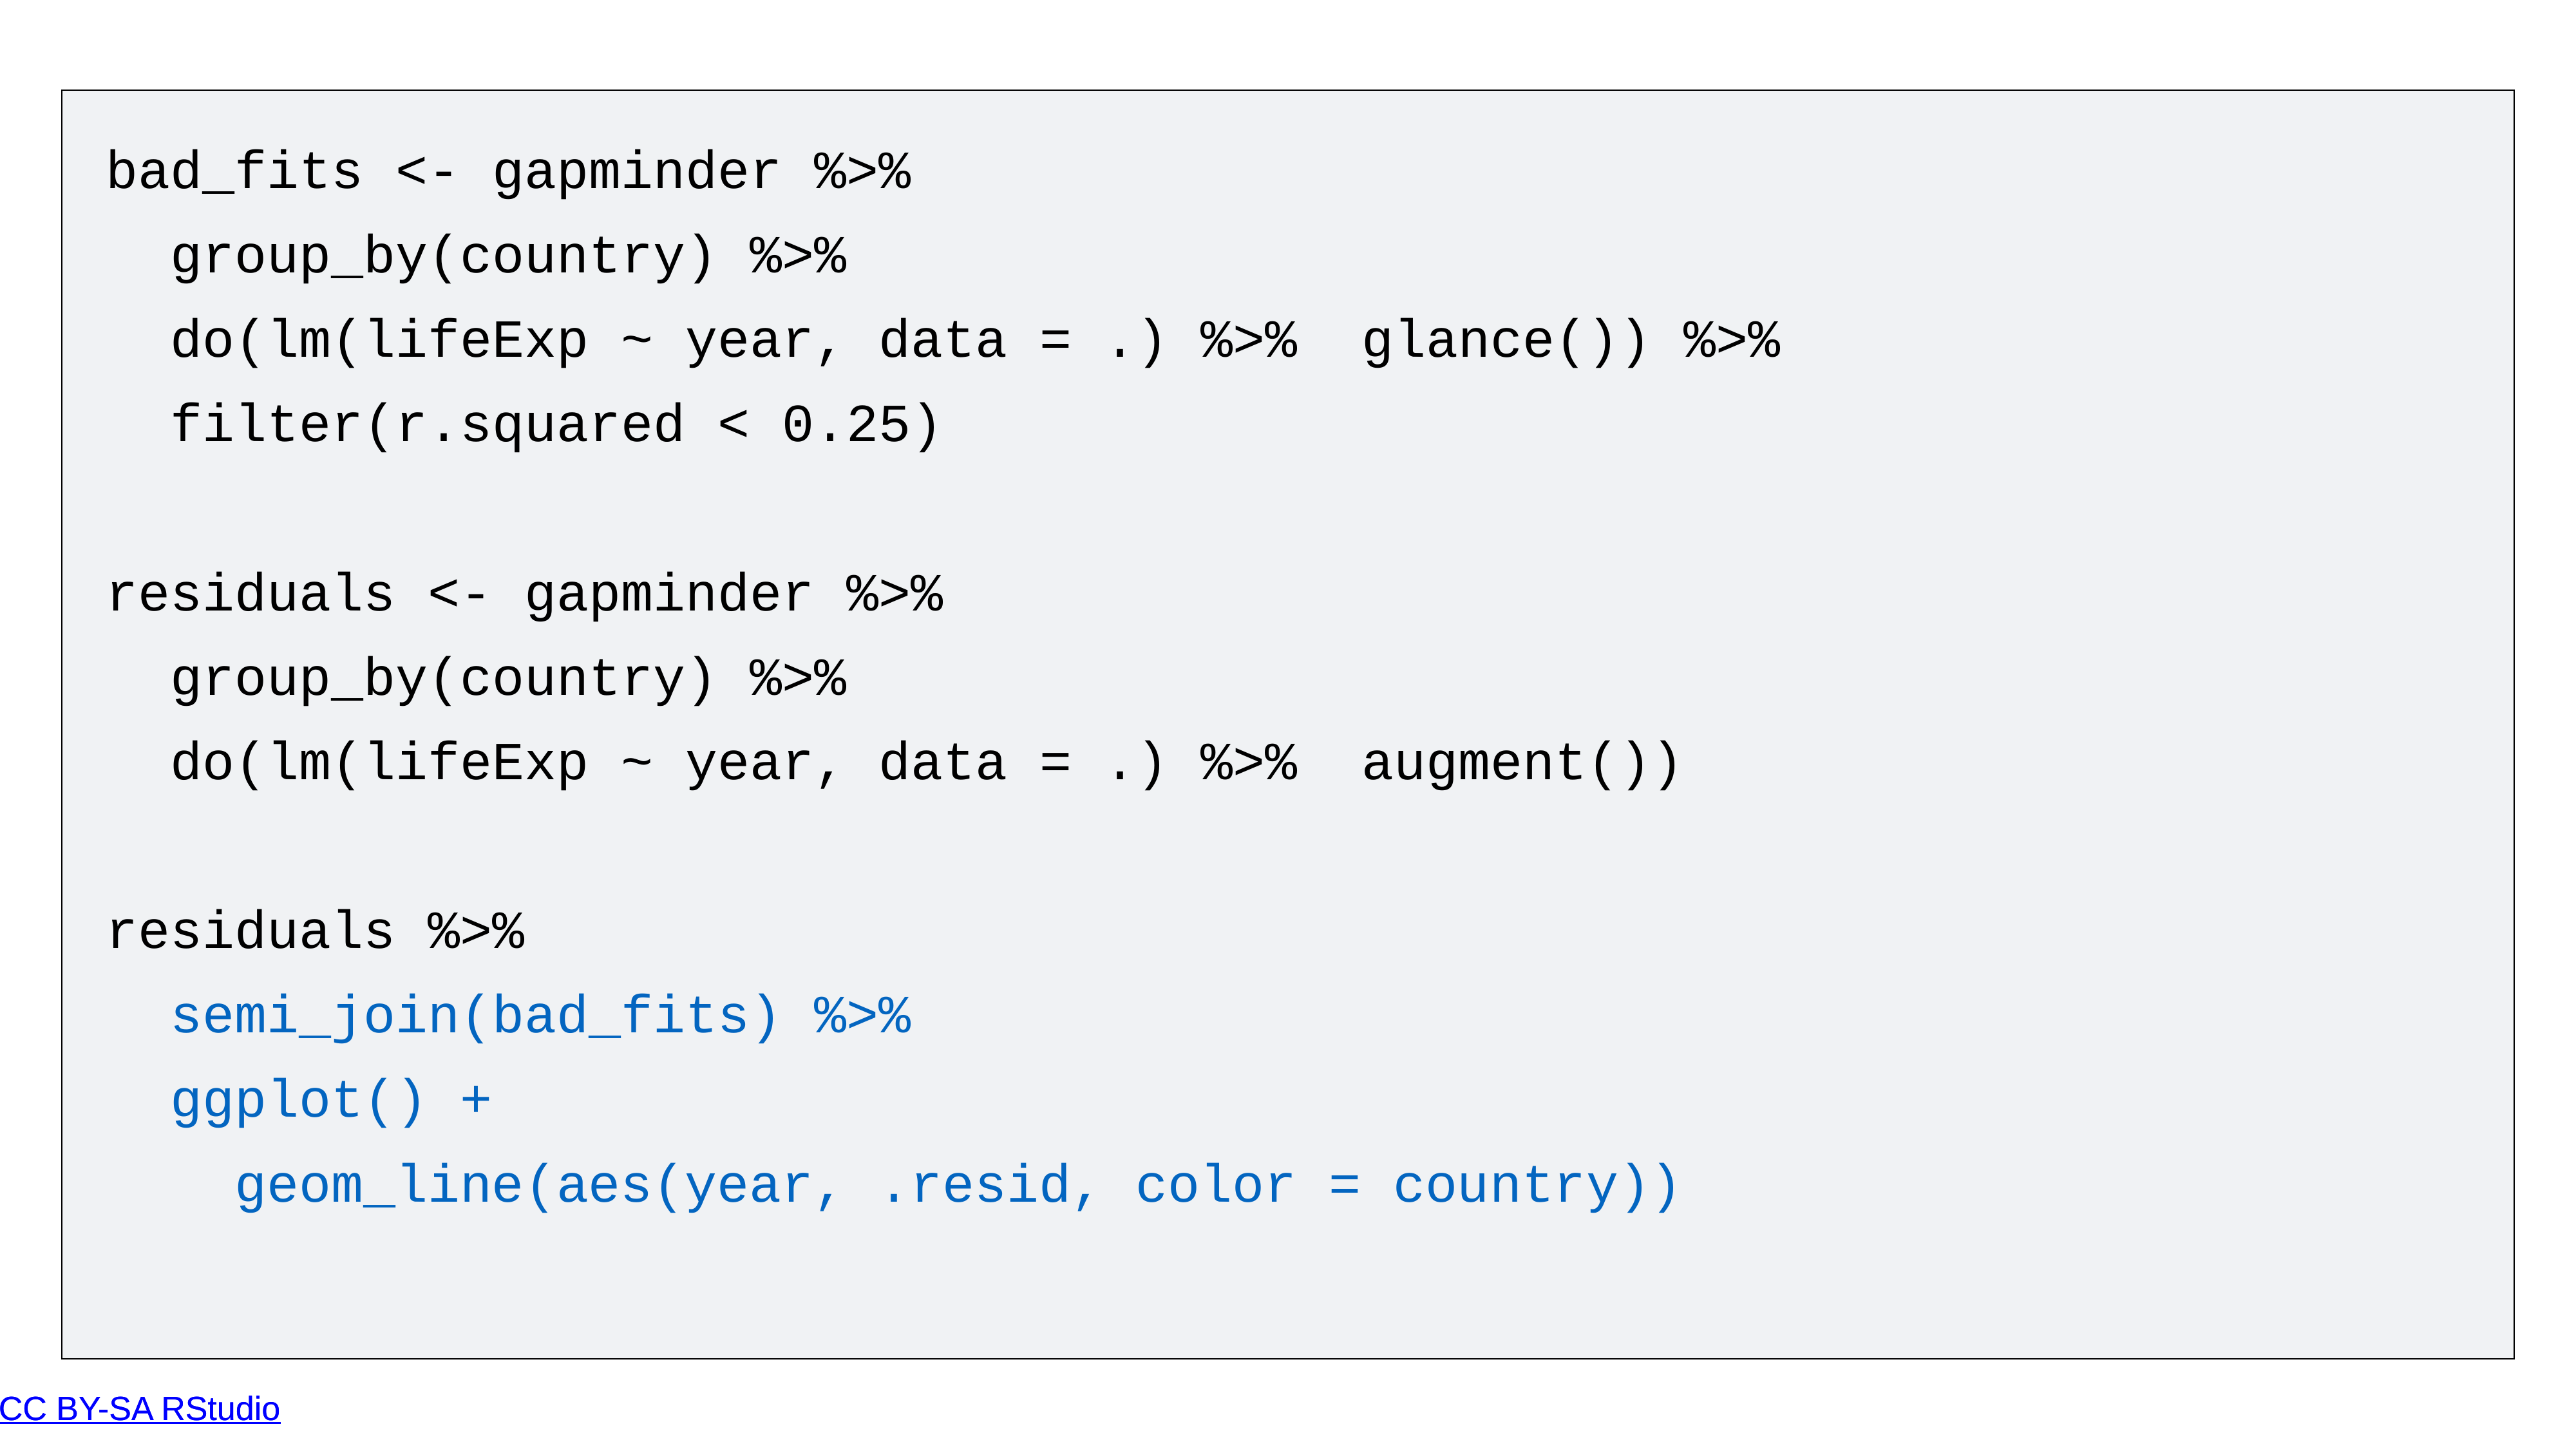

bad_fits <- gapminder %>%
  group_by(country) %>%
  do(lm(lifeExp ~ year, data = .) %>%  glance()) %>%
  filter(r.squared < 0.25)

residuals <- gapminder %>%
  group_by(country) %>%
  do(lm(lifeExp ~ year, data = .) %>%  augment())

residuals %>%
  semi_join(bad_fits) %>%
  ggplot() +
    geom_line(aes(year, .resid, color = country))
CC BY-SA RStudio